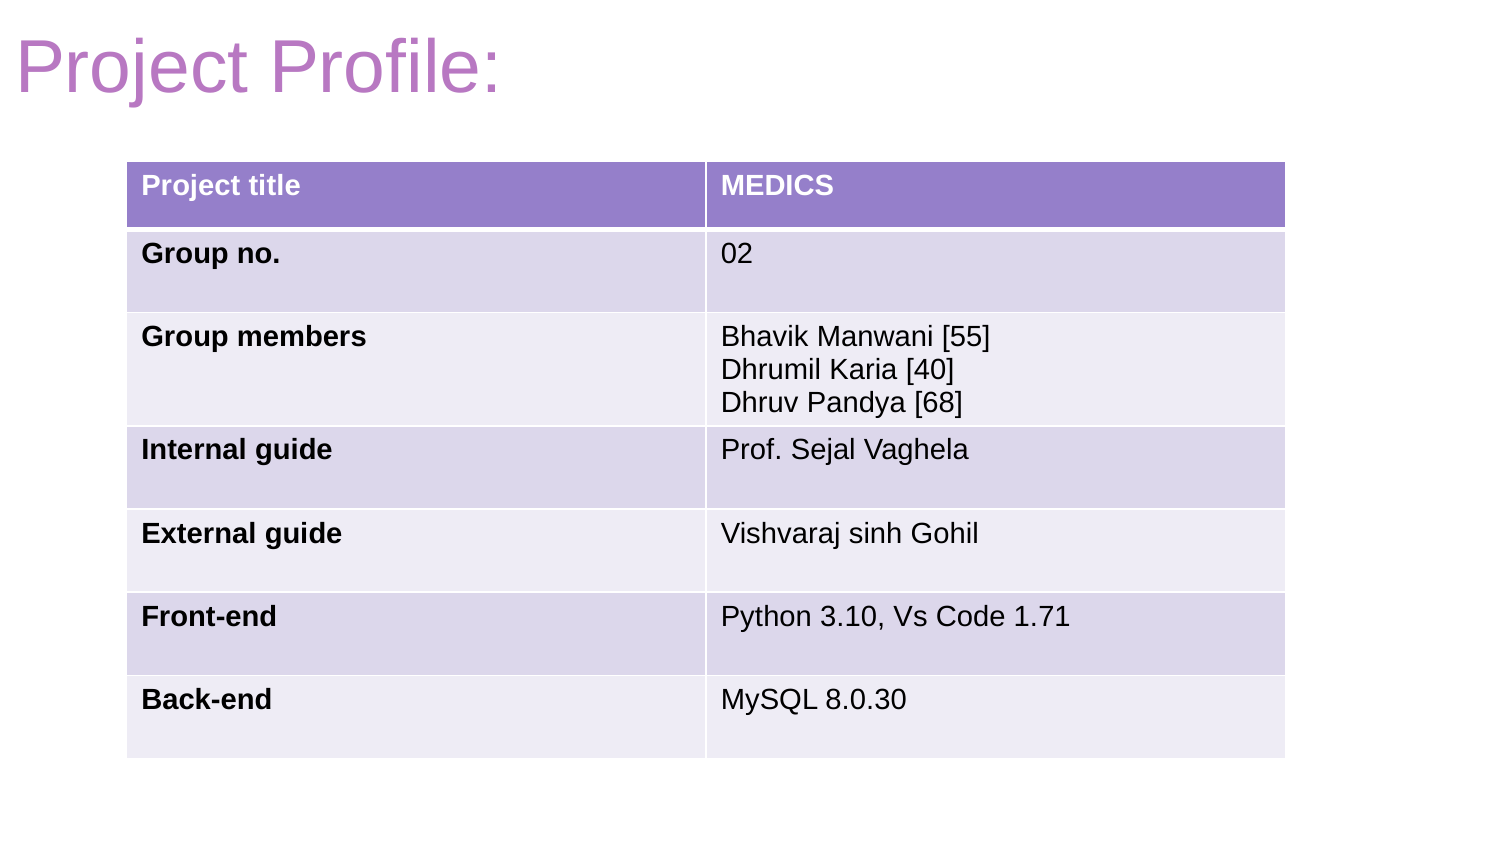

# Project Profile:
| Project title | MEDICS |
| --- | --- |
| Group no. | 02 |
| Group members | Bhavik Manwani [55] Dhrumil Karia [40] Dhruv Pandya [68] |
| Internal guide | Prof. Sejal Vaghela |
| External guide | Vishvaraj sinh Gohil |
| Front-end | Python 3.10, Vs Code 1.71 |
| Back-end | MySQL 8.0.30 |